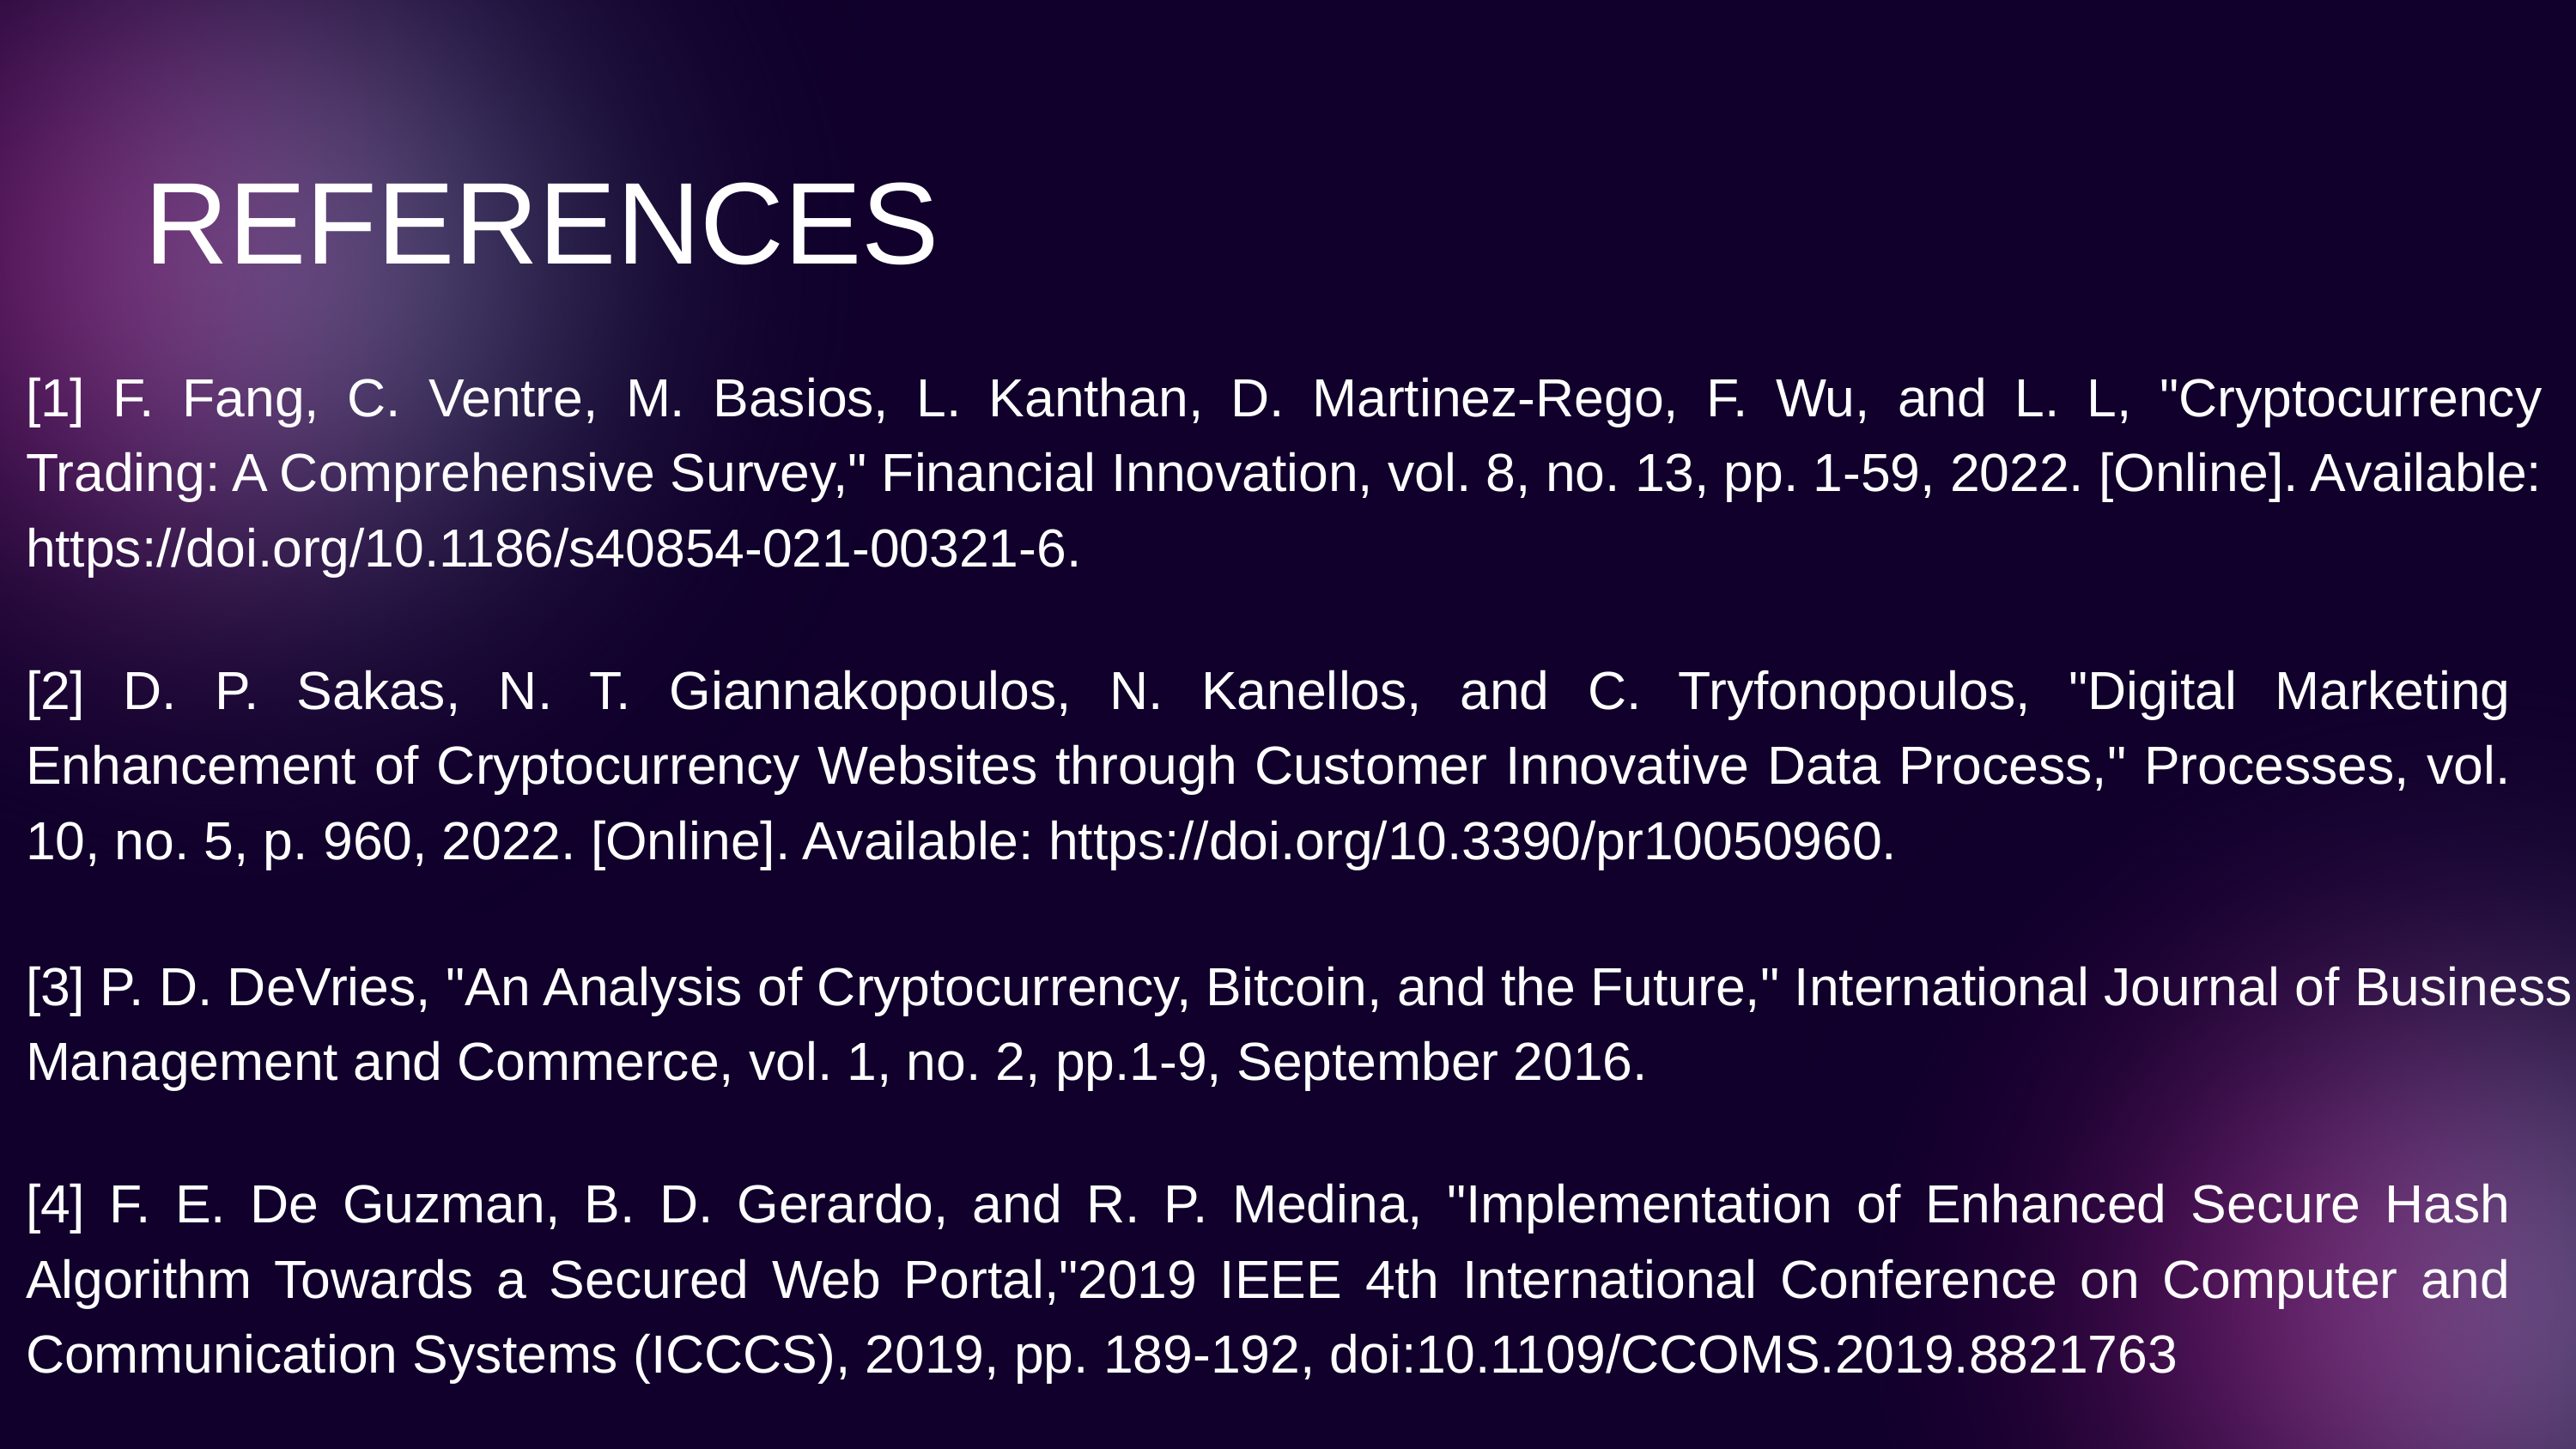

REFERENCES
[1] F. Fang, C. Ventre, M. Basios, L. Kanthan, D. Martinez-Rego, F. Wu, and L. L, "Cryptocurrency Trading: A Comprehensive Survey," Financial Innovation, vol. 8, no. 13, pp. 1-59, 2022. [Online]. Available: https://doi.org/10.1186/s40854-021-00321-6.
[2] D. P. Sakas, N. T. Giannakopoulos, N. Kanellos, and C. Tryfonopoulos, "Digital Marketing Enhancement of Cryptocurrency Websites through Customer Innovative Data Process," Processes, vol. 10, no. 5, p. 960, 2022. [Online]. Available: https://doi.org/10.3390/pr10050960.

[3] P. D. DeVries, "An Analysis of Cryptocurrency, Bitcoin, and the Future," International Journal of Business Management and Commerce, vol. 1, no. 2, pp.1-9, September 2016.
[4] F. E. De Guzman, B. D. Gerardo, and R. P. Medina, "Implementation of Enhanced Secure Hash Algorithm Towards a Secured Web Portal,"2019 IEEE 4th International Conference on Computer and Communication Systems (ICCCS), 2019, pp. 189-192, doi:10.1109/CCOMS.2019.8821763